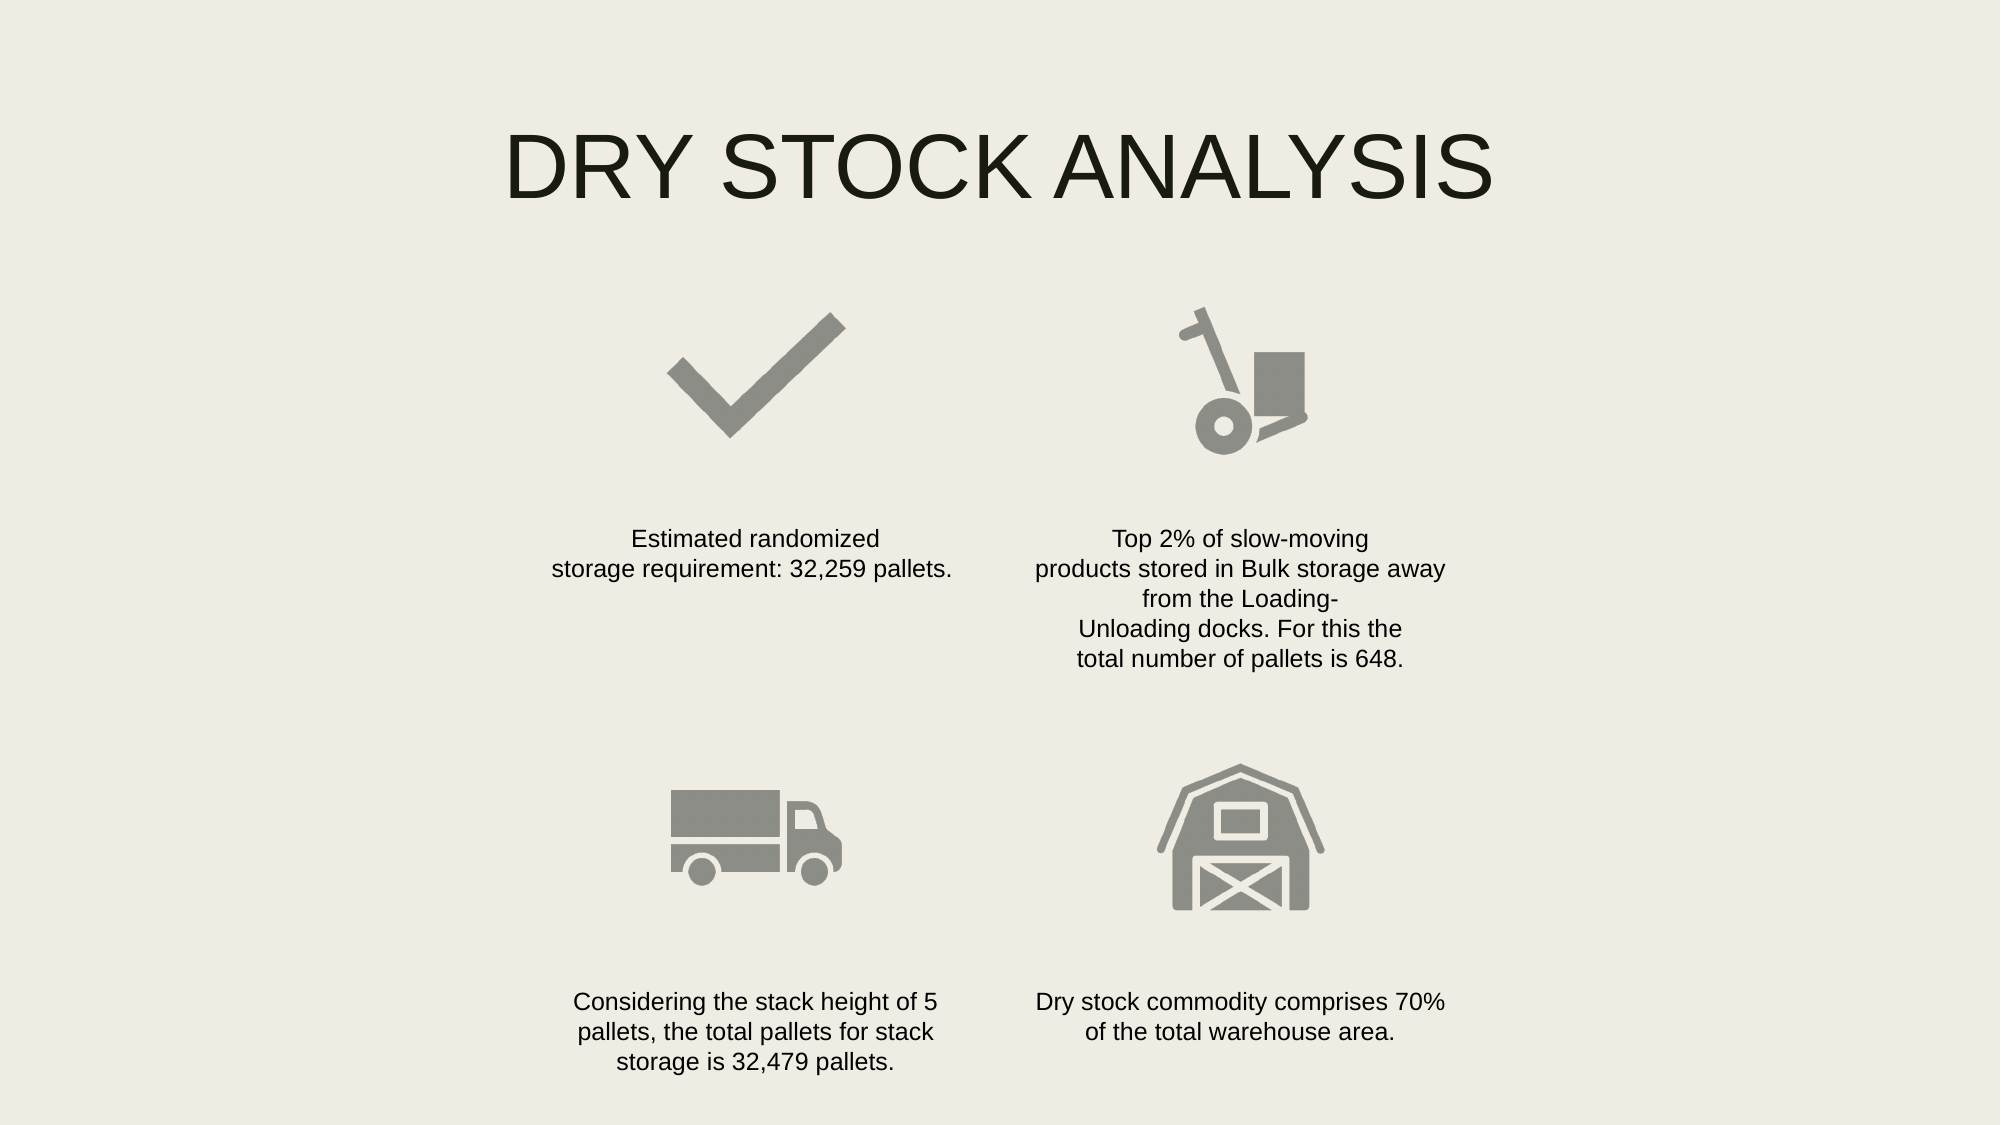

# DRY STOCK ANALYSIS
Estimated randomized storage requirement: 32,259 pallets.
Top 2% of slow-moving products stored in Bulk storage away from the Loading-Unloading docks. For this the total number of pallets is 648.
Considering the stack height of 5 pallets, the total pallets for stack storage is 32,479 pallets.
Dry stock commodity comprises 70% of the total warehouse area.